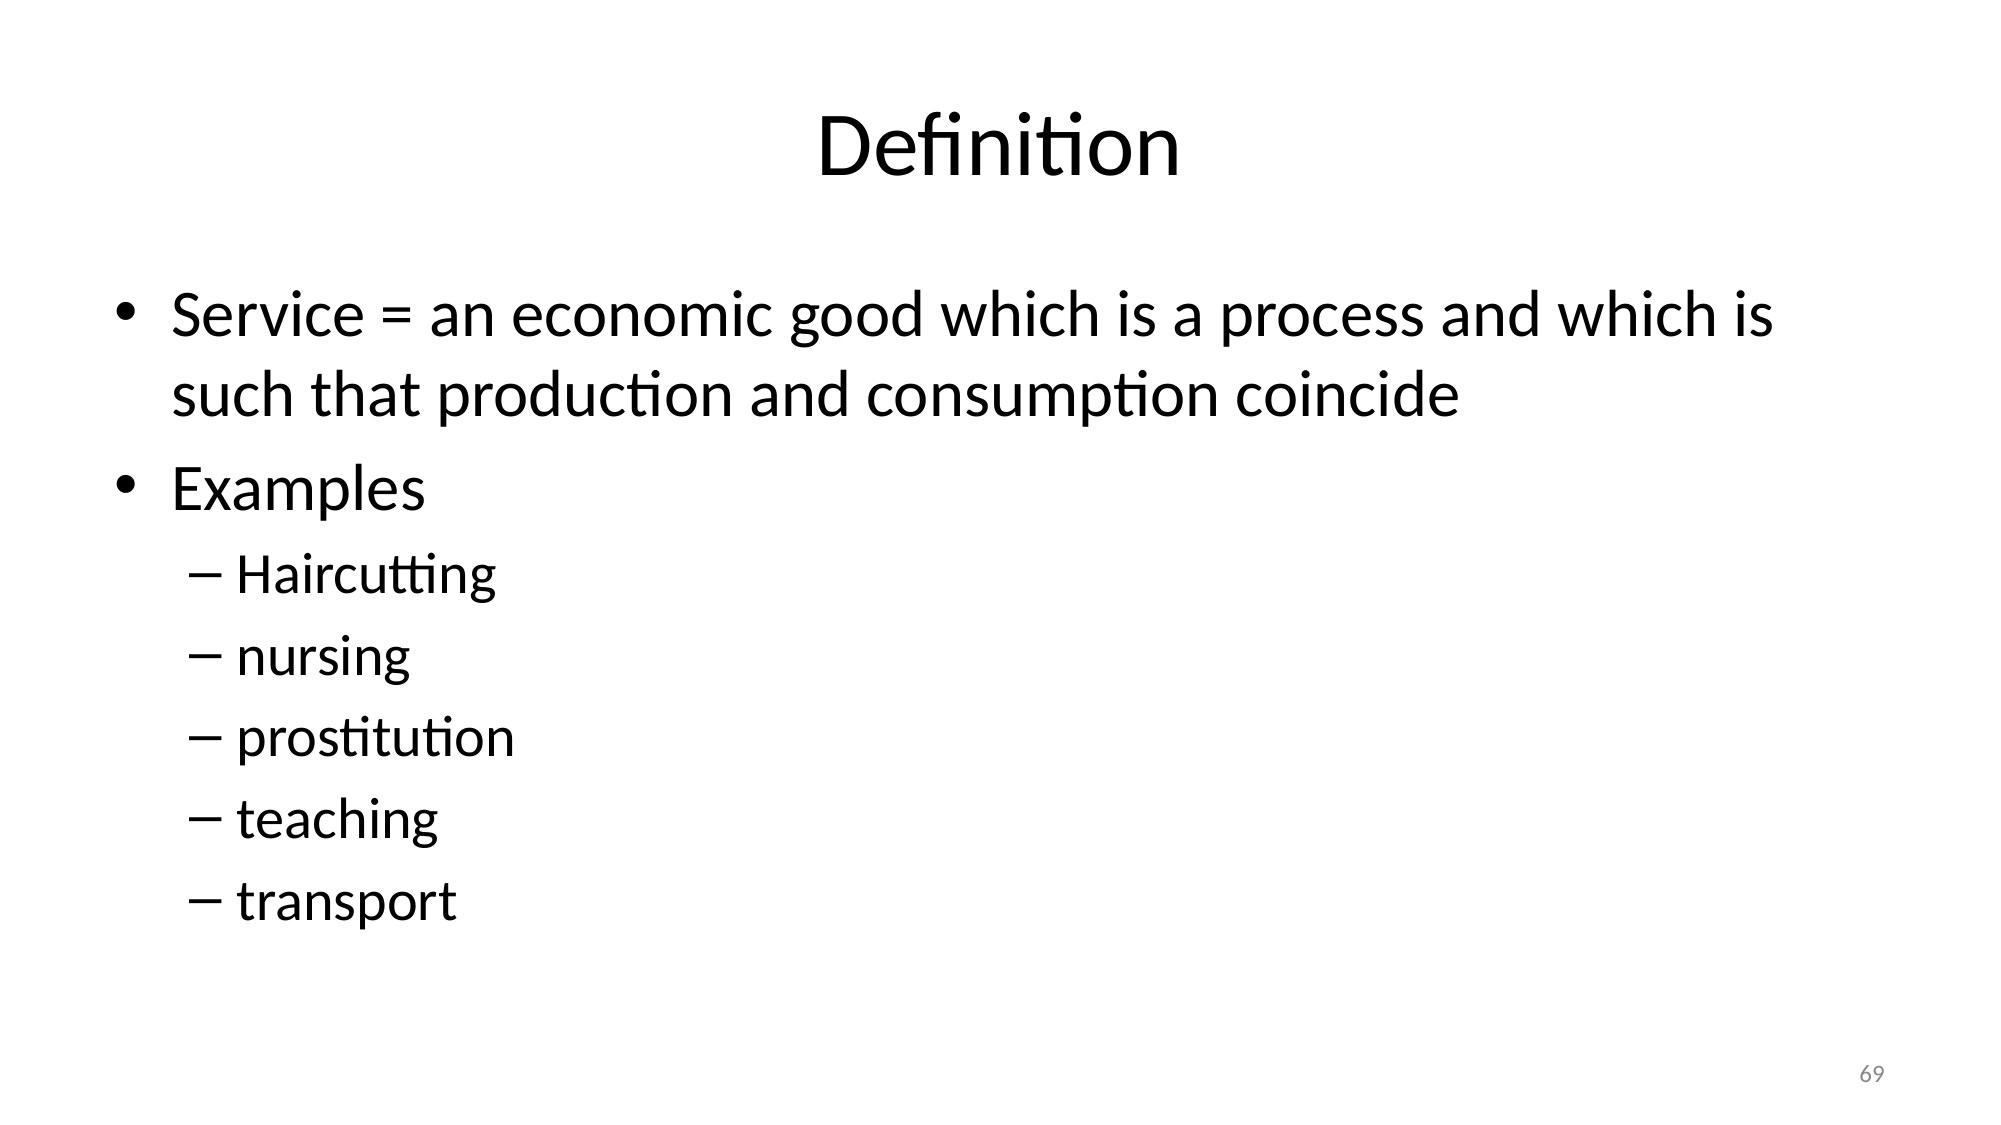

# Definition
Service = an economic good which is a process and which is such that production and consumption coincide
Examples
Haircutting
nursing
prostitution
teaching
transport

69